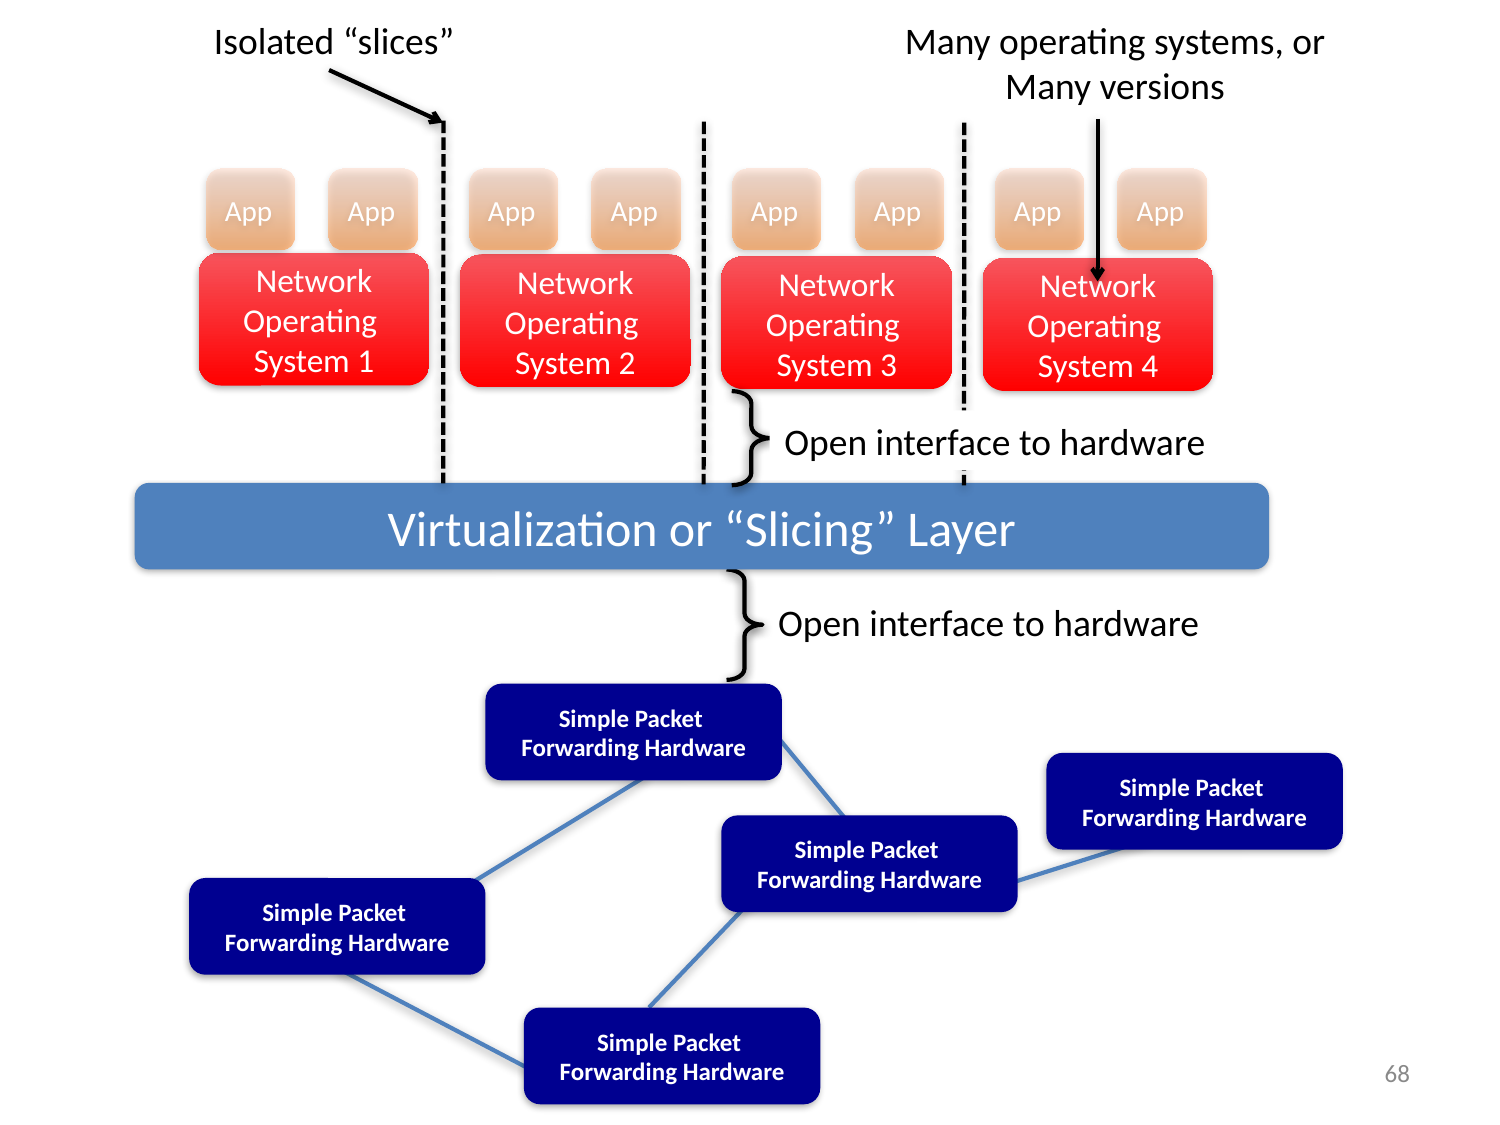

Isolated “slices”
Many operating systems, or
Many versions
App
App
App
App
App
App
App
App
Network Operating  System 1
Network Operating  System 2
Network Operating  System 3
Network Operating  System 4

Open interface to hardware
Virtualization or “Slicing” Layer

Open interface to hardware
Simple Packet
Forwarding Hardware
Simple Packet
Forwarding Hardware
Simple Packet
Forwarding Hardware
Simple Packet
Forwarding Hardware
Simple Packet
Forwarding Hardware
68